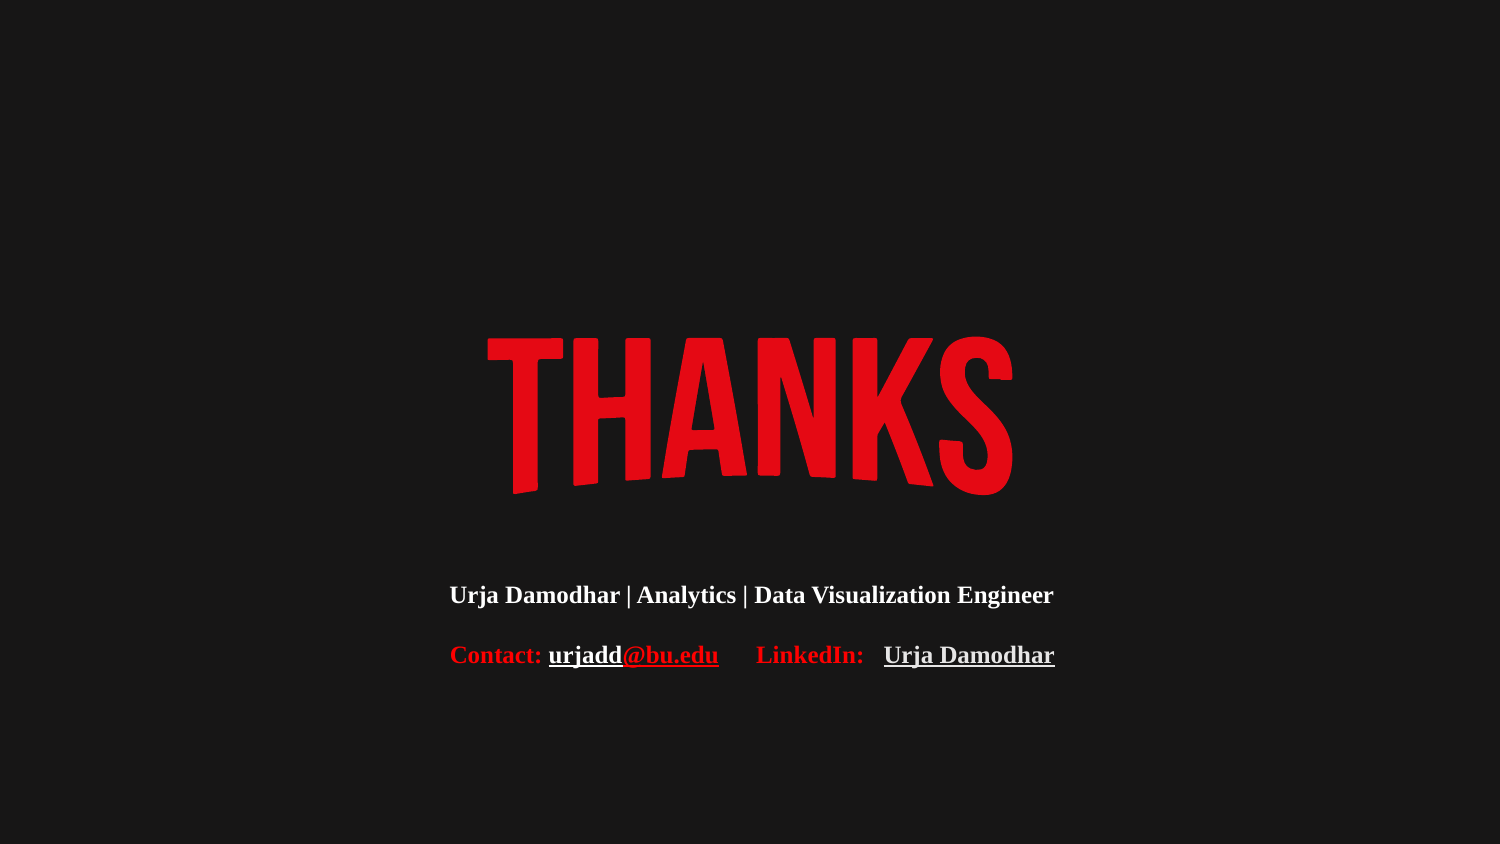

Urja Damodhar | Analytics | Data Visualization Engineer

Contact: urjadd@bu.edu	 LinkedIn:   Urja Damodhar